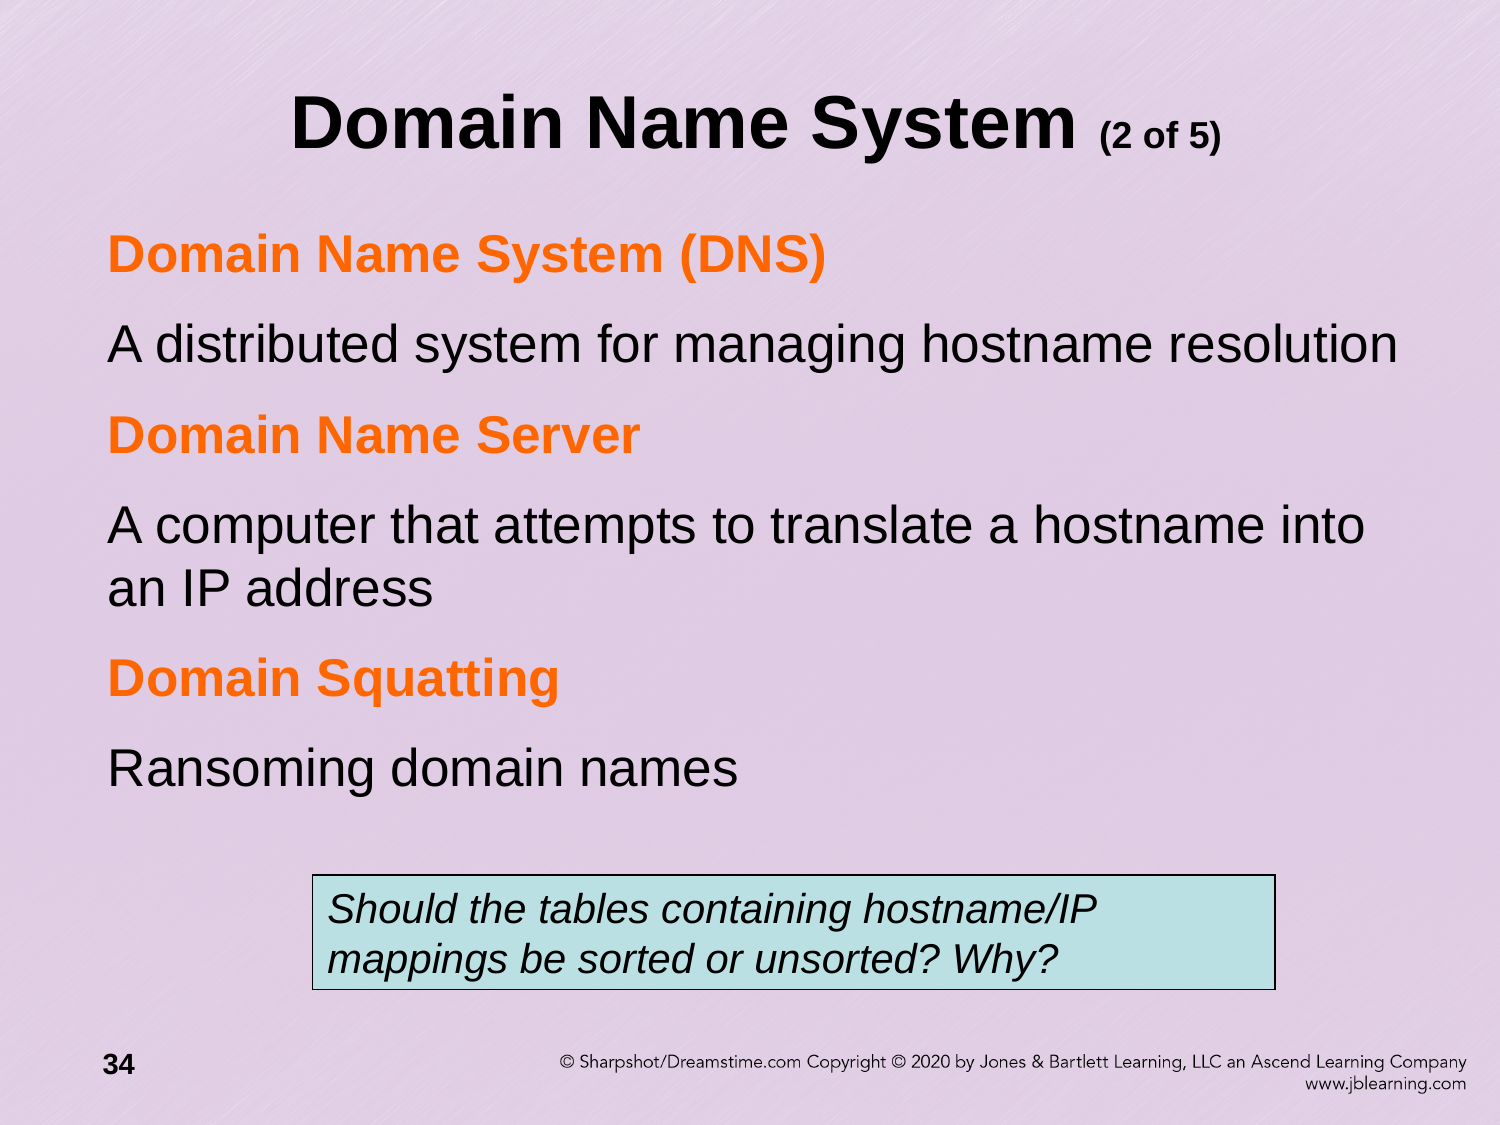

# Domain Name System (2 of 5)
Domain Name System (DNS)
A distributed system for managing hostname resolution
Domain Name Server
A computer that attempts to translate a hostname into an IP address
Domain Squatting
Ransoming domain names

Should the tables containing hostname/IP mappings be sorted or unsorted? Why?
34